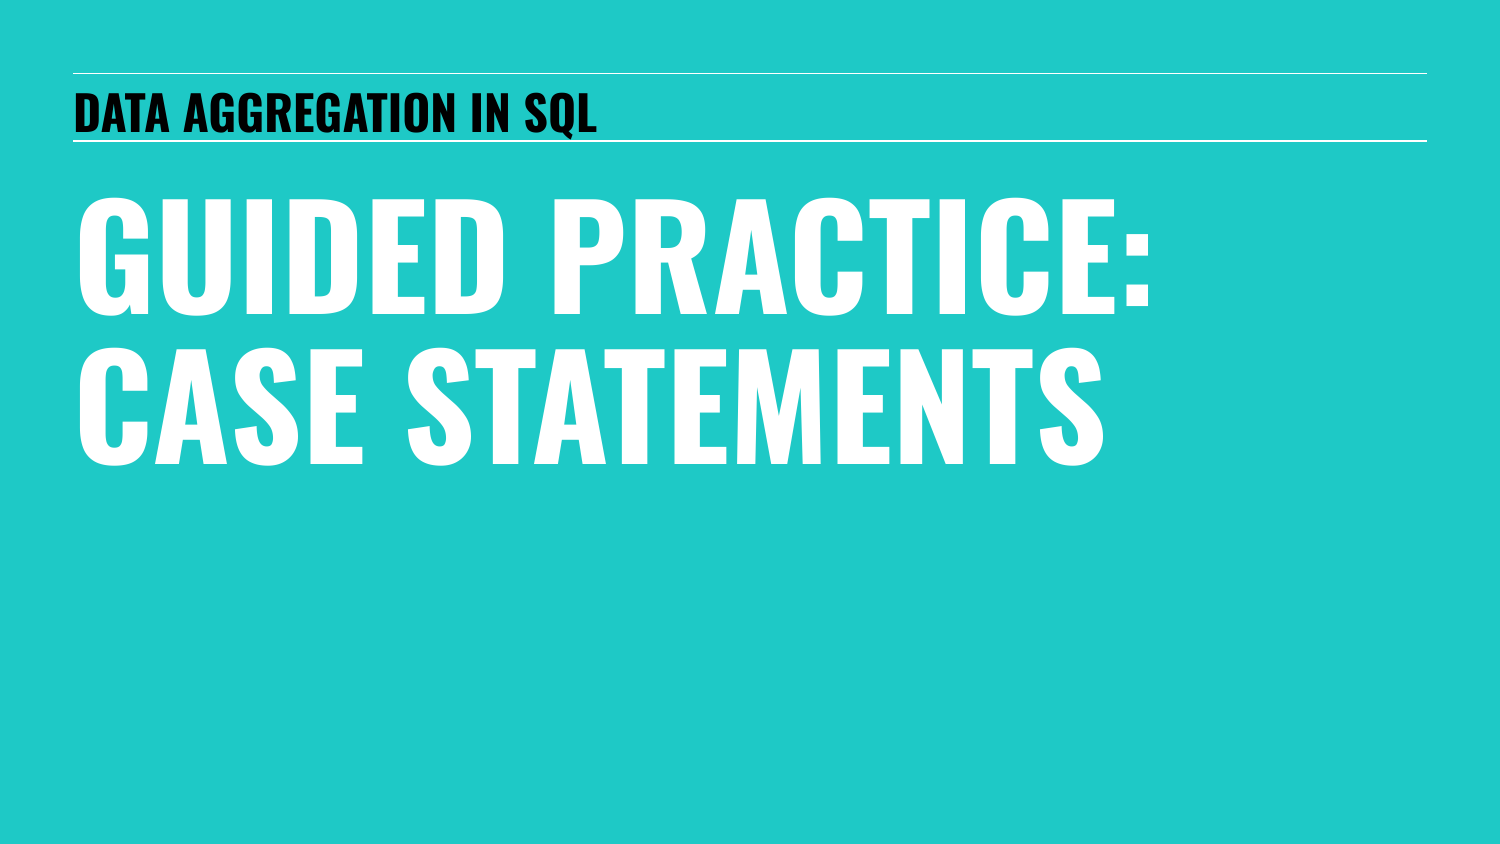

DATA AGGREGATION IN SQL

GUIDED PRACTICE: CASE STATEMENTS